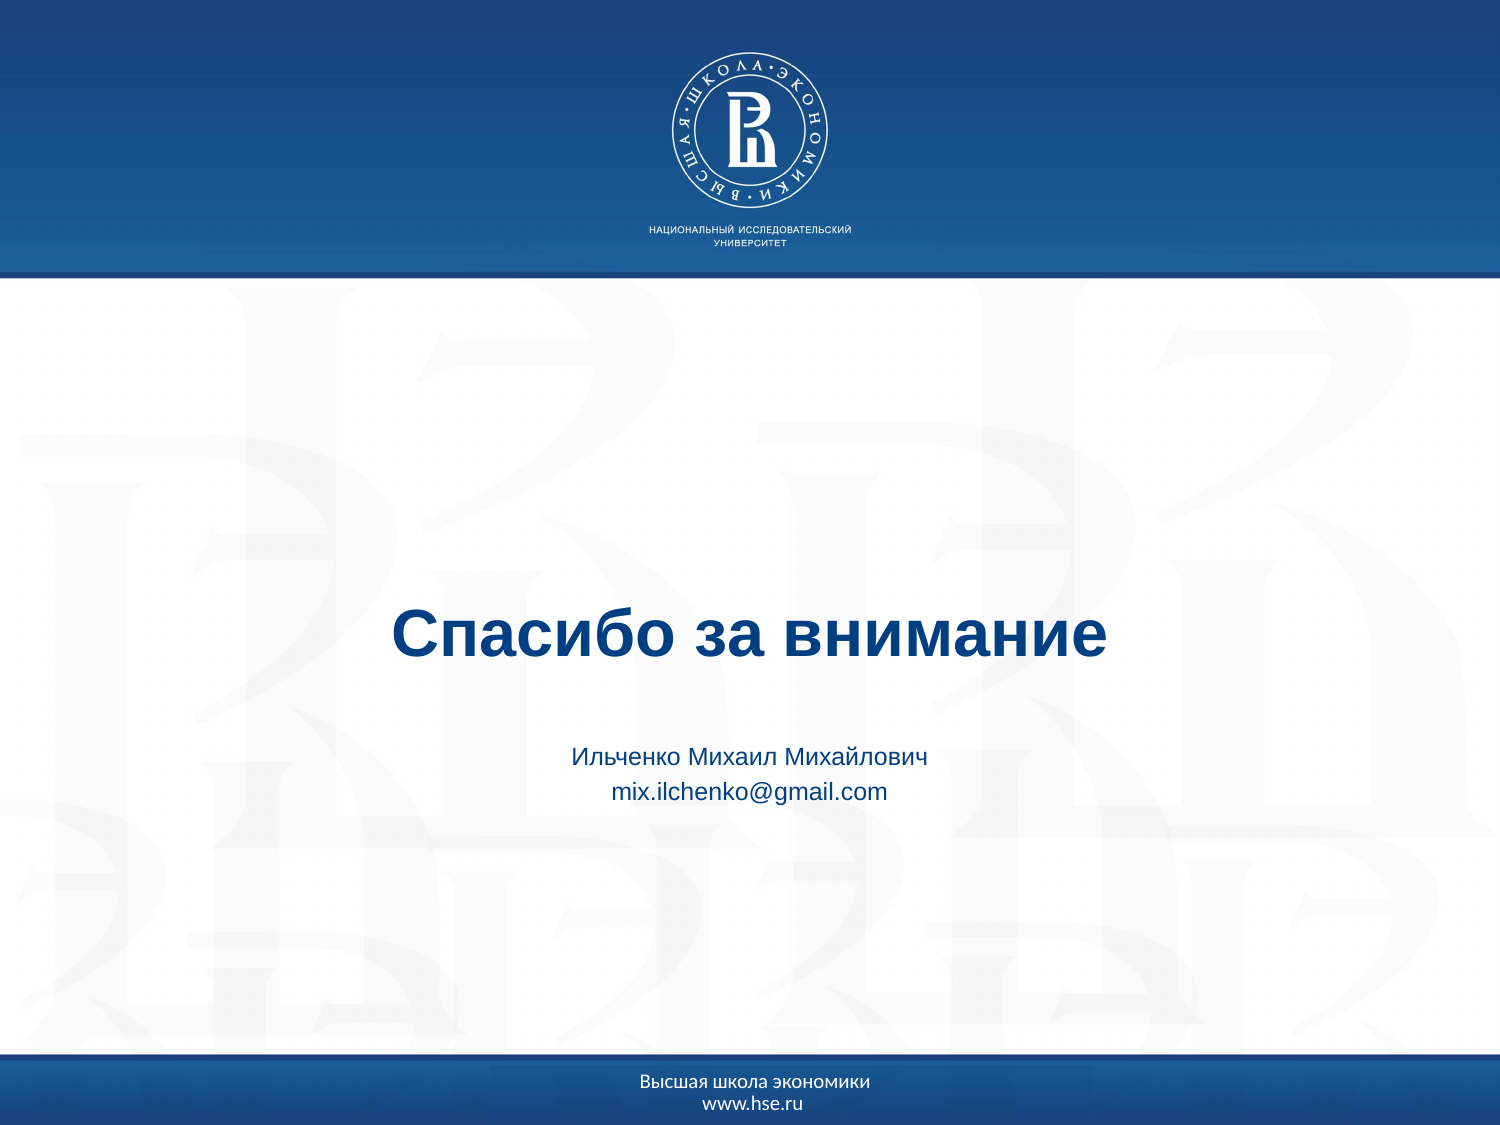

Спасибо за внимание
Ильченко Михаил Михайлович
mix.ilchenko@gmail.com